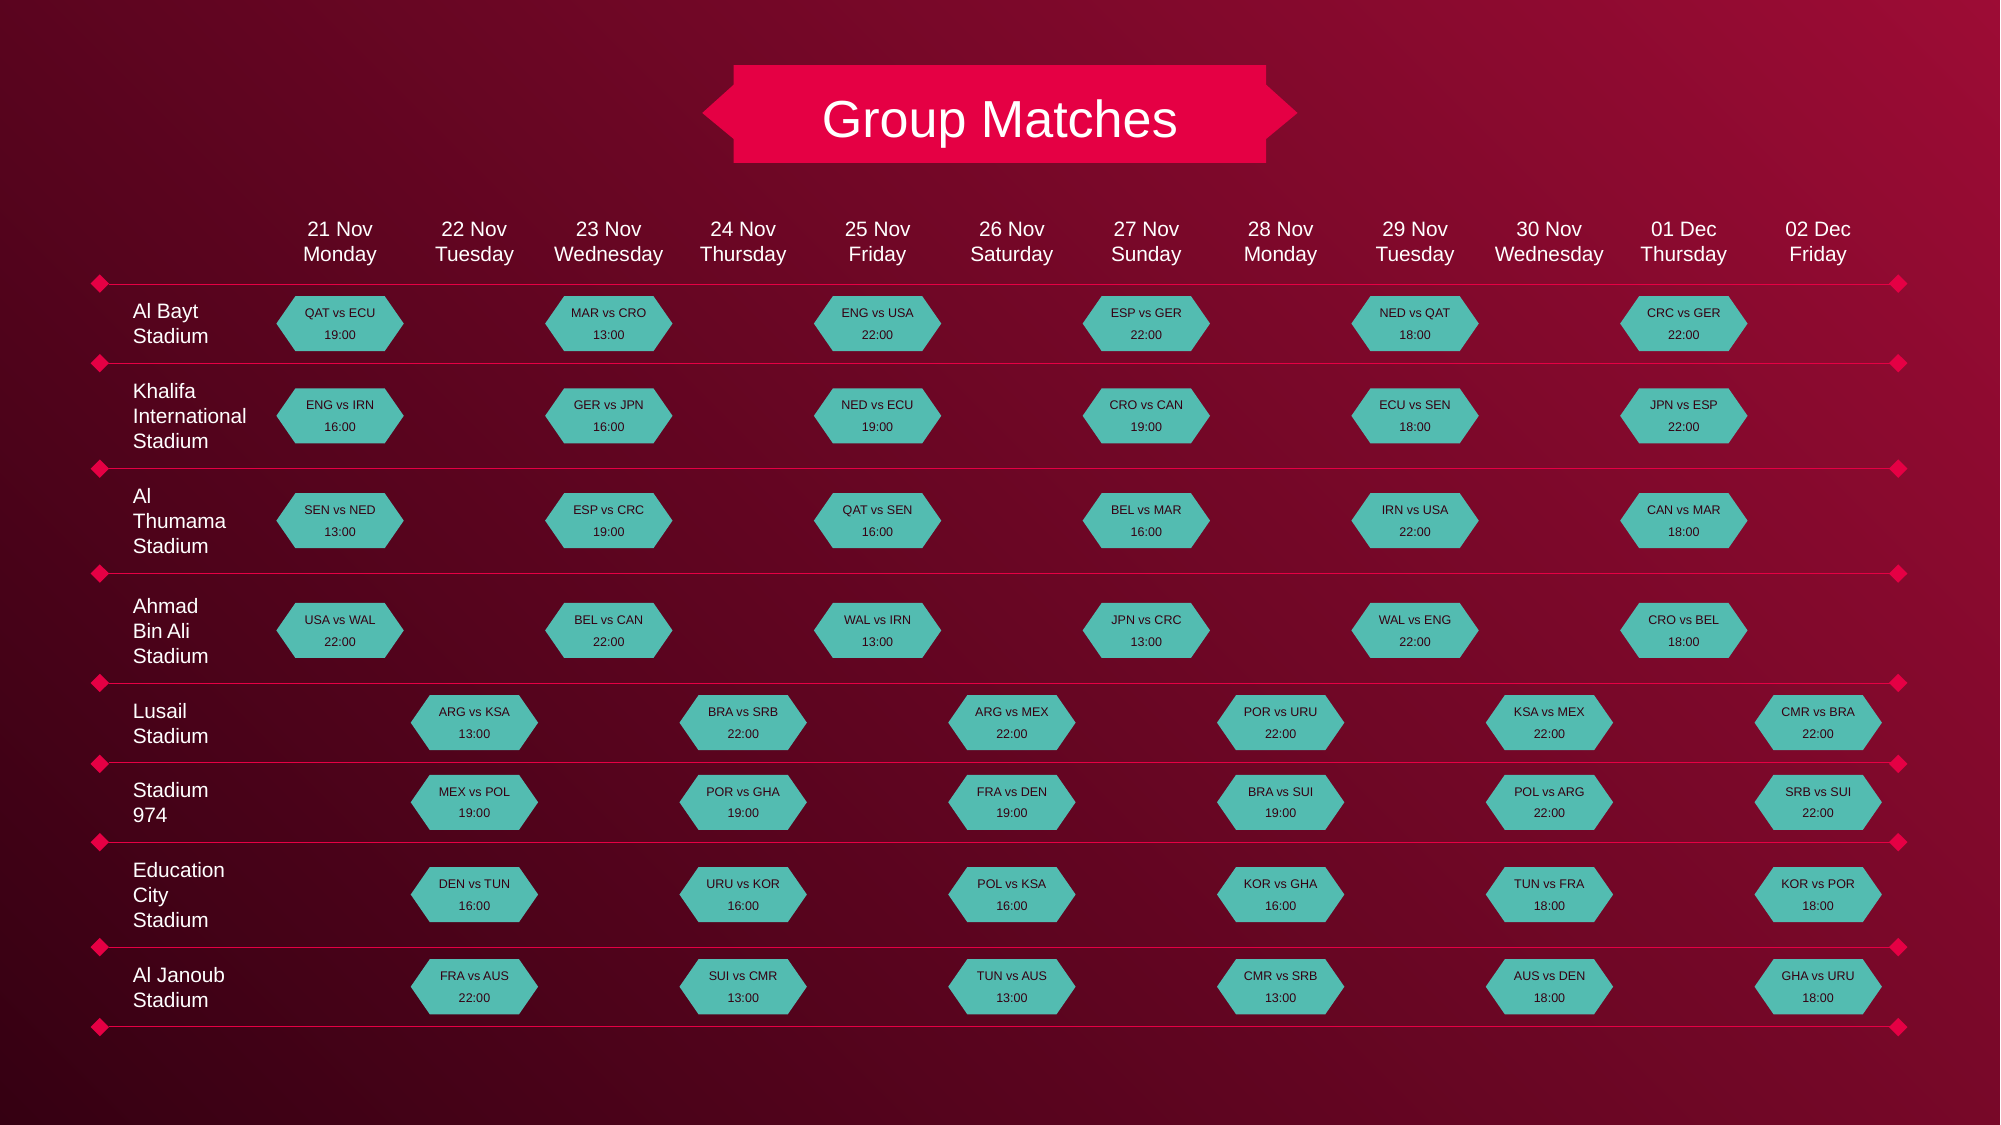

Group Matches
21 Nov
Monday
22 Nov
Tuesday
23 Nov
Wednesday
24 Nov
Thursday
25 Nov
Friday
26 Nov
Saturday
27 Nov
Sunday
28 Nov
Monday
29 Nov
Tuesday
30 Nov
Wednesday
01 Dec
Thursday
02 Dec
Friday
Al Bayt
Stadium

QAT vs ECU
19:00
MAR vs CRO
13:00
ENG vs USA
22:00
ESP vs GER
22:00
NED vs QAT
18:00
CRC vs GER
22:00
Khalifa International
Stadium

ENG vs IRN
16:00
GER vs JPN
16:00
NED vs ECU
19:00
CRO vs CAN
19:00
ECU vs SEN
18:00
JPN vs ESP
22:00
Al Thumama Stadium

SEN vs NED
13:00
ESP vs CRC
19:00
QAT vs SEN
16:00
BEL vs MAR
16:00
IRN vs USA
22:00
CAN vs MAR
18:00
Ahmad Bin Ali Stadium

USA vs WAL
22:00
BEL vs CAN
22:00
WAL vs IRN
13:00
JPN vs CRC
13:00
WAL vs ENG
22:00
CRO vs BEL
18:00
Lusail Stadium

ARG vs KSA
13:00
BRA vs SRB
22:00
ARG vs MEX
22:00
POR vs URU
22:00
KSA vs MEX
22:00
CMR vs BRA
22:00
Stadium 974

MEX vs POL
19:00
POR vs GHA
19:00
FRA vs DEN
19:00
BRA vs SUI
19:00
POL vs ARG
22:00
SRB vs SUI
22:00
Education City Stadium

DEN vs TUN
16:00
URU vs KOR
16:00
POL vs KSA
16:00
KOR vs GHA
16:00
TUN vs FRA
18:00
KOR vs POR
18:00
Al Janoub Stadium

FRA vs AUS
22:00
SUI vs CMR
13:00
TUN vs AUS
13:00
CMR vs SRB
13:00
AUS vs DEN
18:00
GHA vs URU
18:00